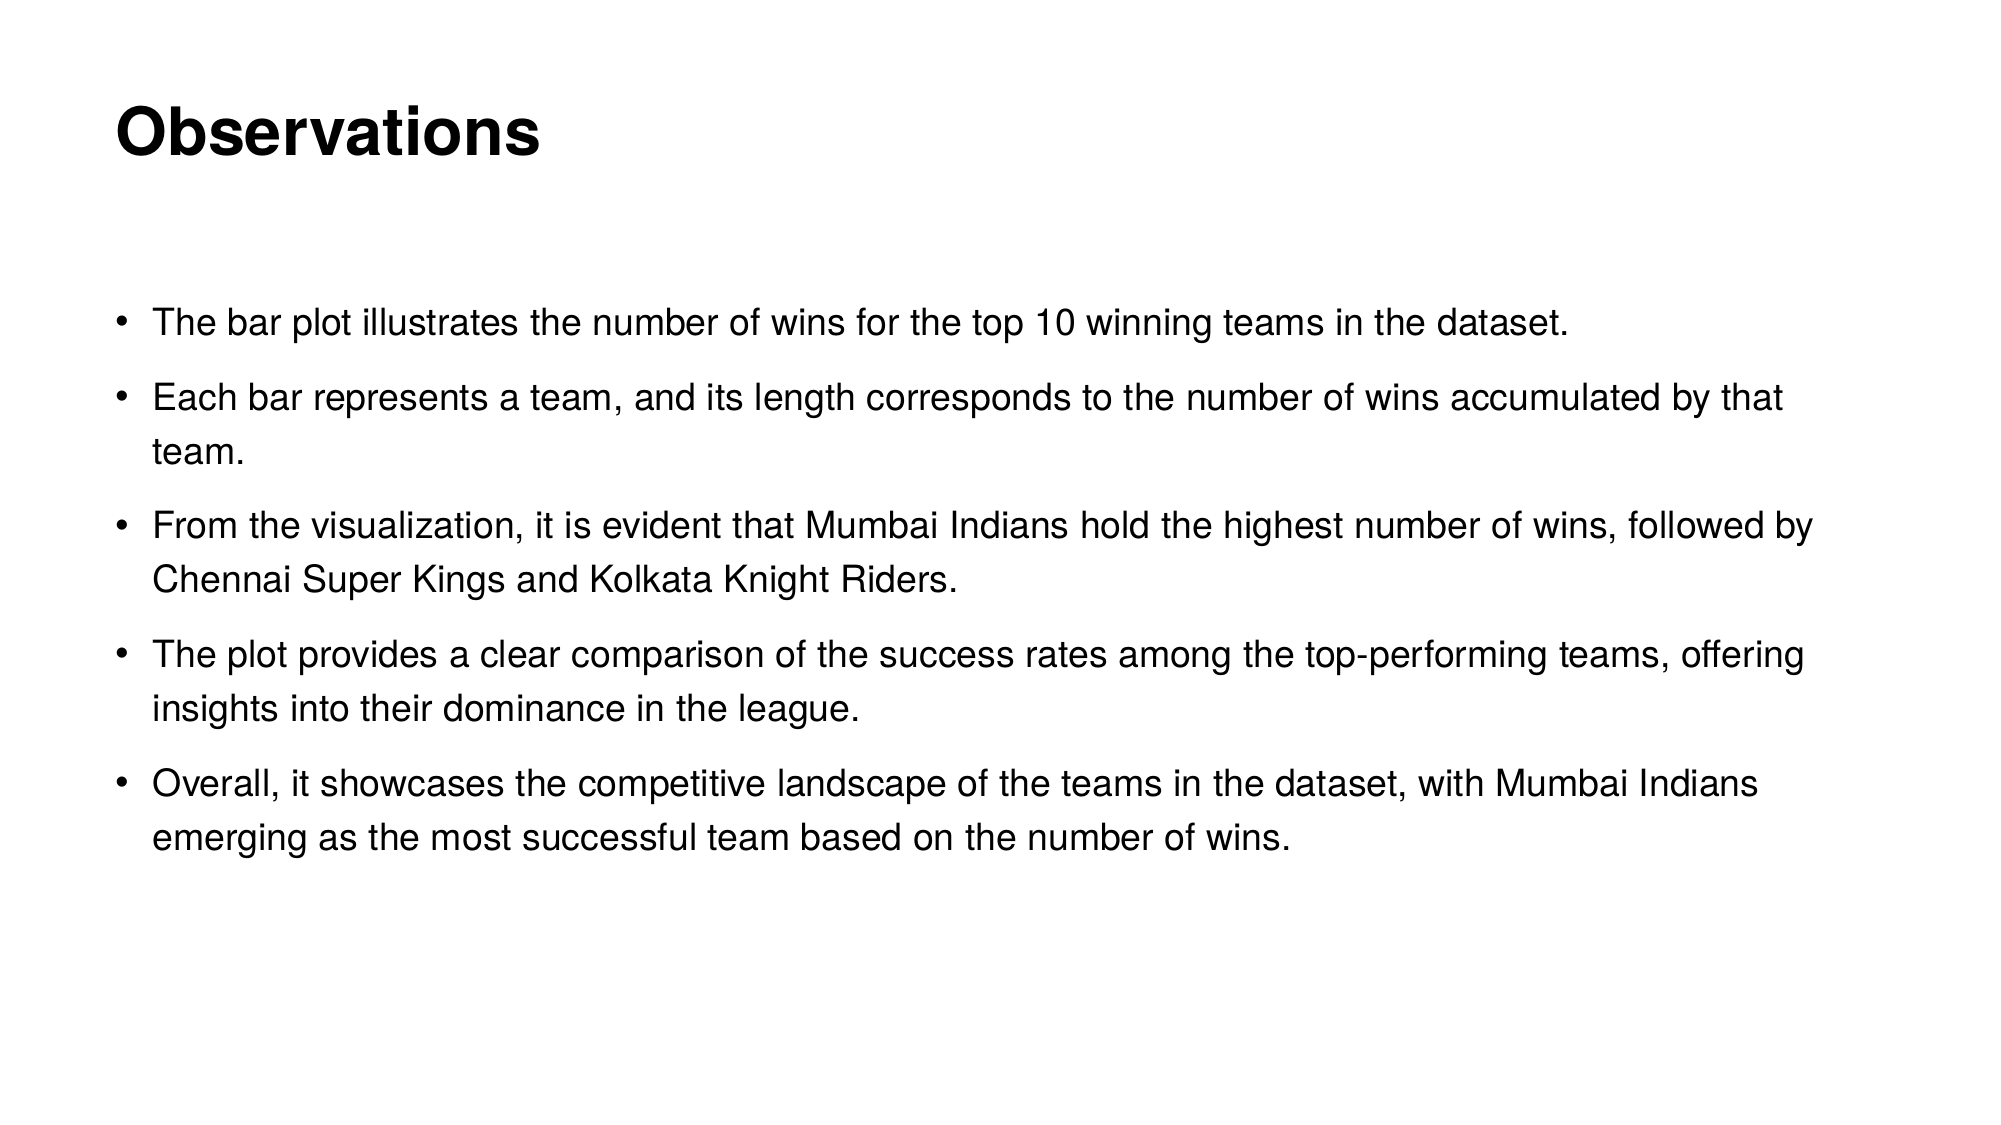

# Observations
The bar plot illustrates the number of wins for the top 10 winning teams in the dataset.
Each bar represents a team, and its length corresponds to the number of wins accumulated by that team.
From the visualization, it is evident that Mumbai Indians hold the highest number of wins, followed by Chennai Super Kings and Kolkata Knight Riders.
The plot provides a clear comparison of the success rates among the top-performing teams, offering insights into their dominance in the league.
Overall, it showcases the competitive landscape of the teams in the dataset, with Mumbai Indians emerging as the most successful team based on the number of wins.